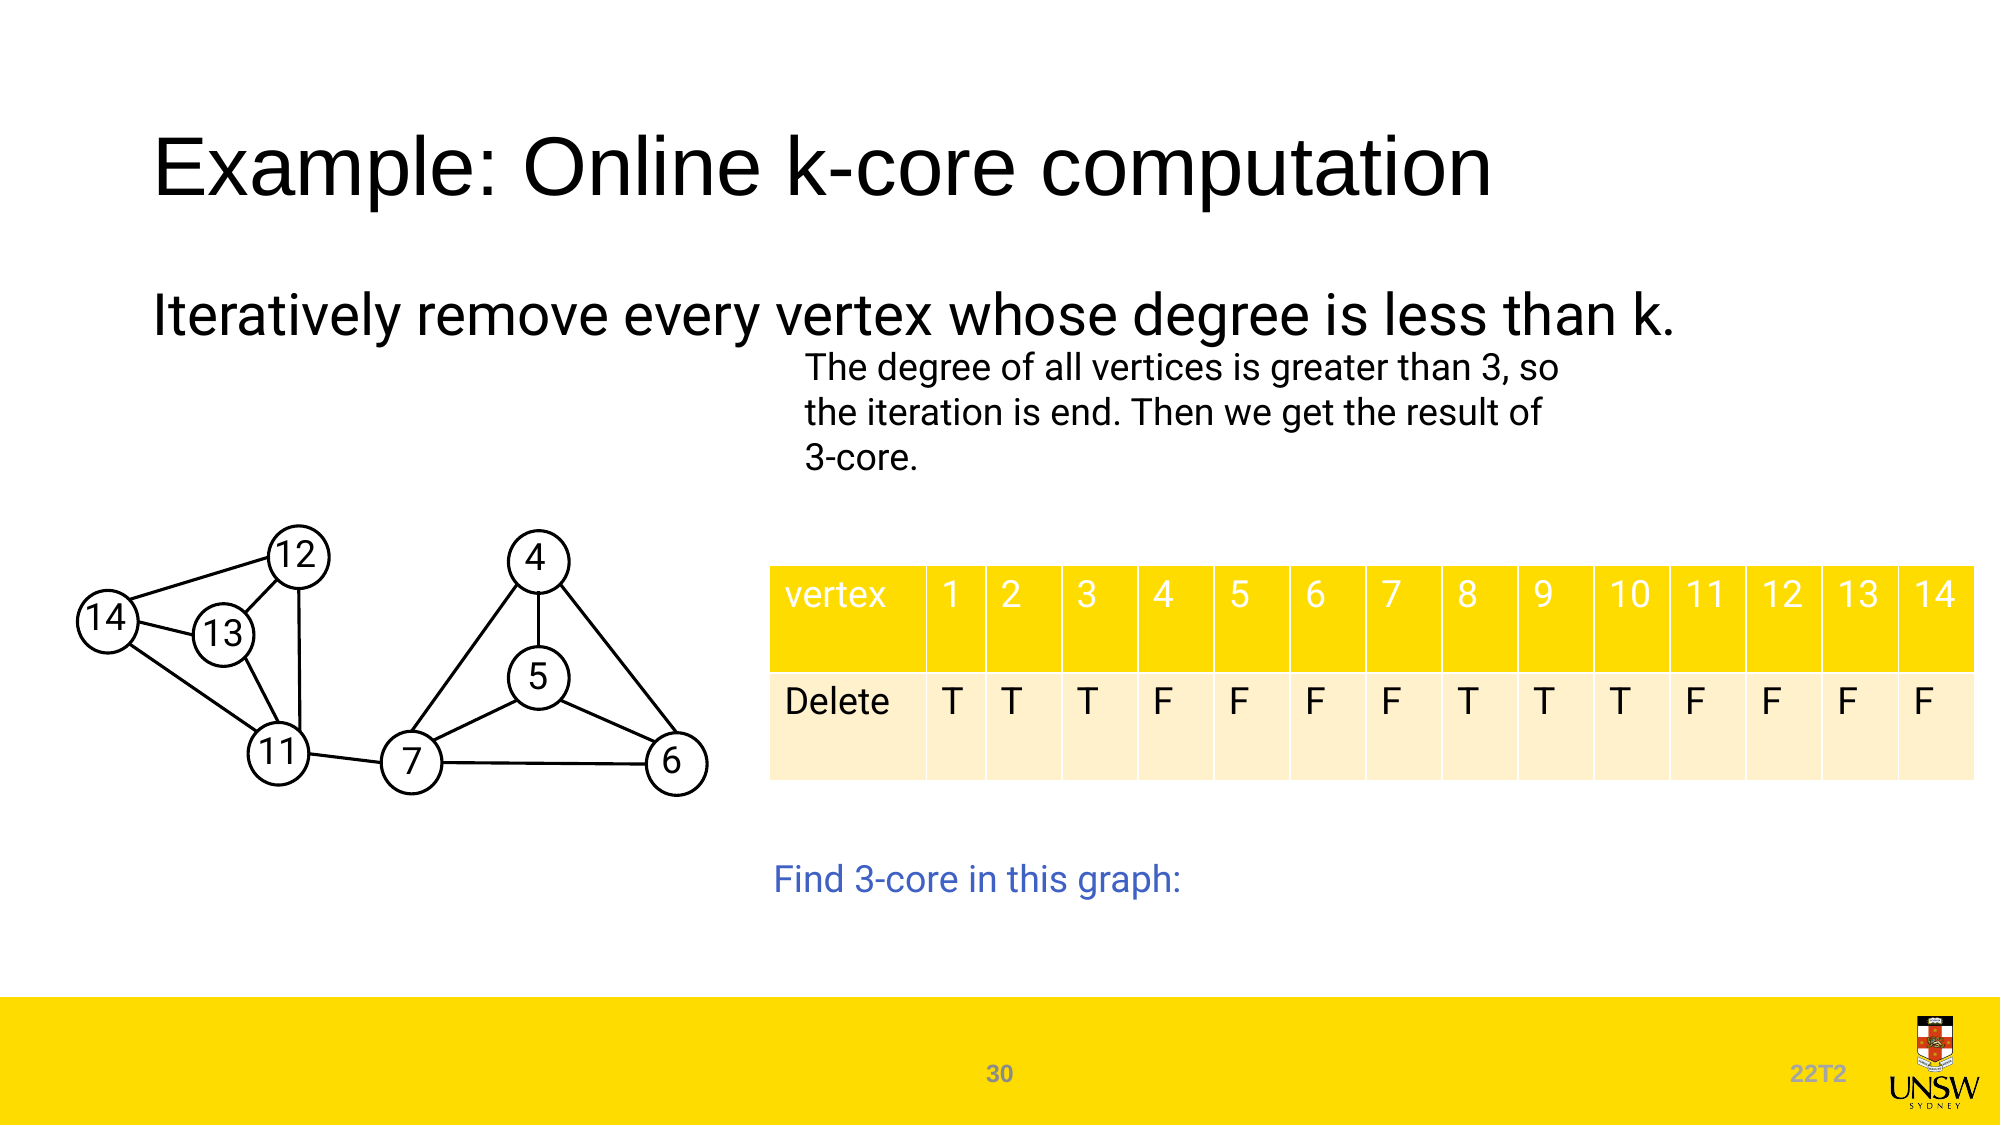

# Example: Online k-core computation
Iteratively remove every vertex whose degree is less than k.

The degree of all vertices is greater than 3, so the iteration is end. Then we get the result of 3-core.
12

4

| vertex | 1 | 2 | 3 | 4 | 5 | 6 | 7 | 8 | 9 | 10 | 11 | 12 | 13 | 14 |
| --- | --- | --- | --- | --- | --- | --- | --- | --- | --- | --- | --- | --- | --- | --- |
| Delete | T | T | T | F | F | F | F | T | T | T | F | F | F | F |
14

13

5

11

6
7

Find 3-core in this graph:
30
22T2